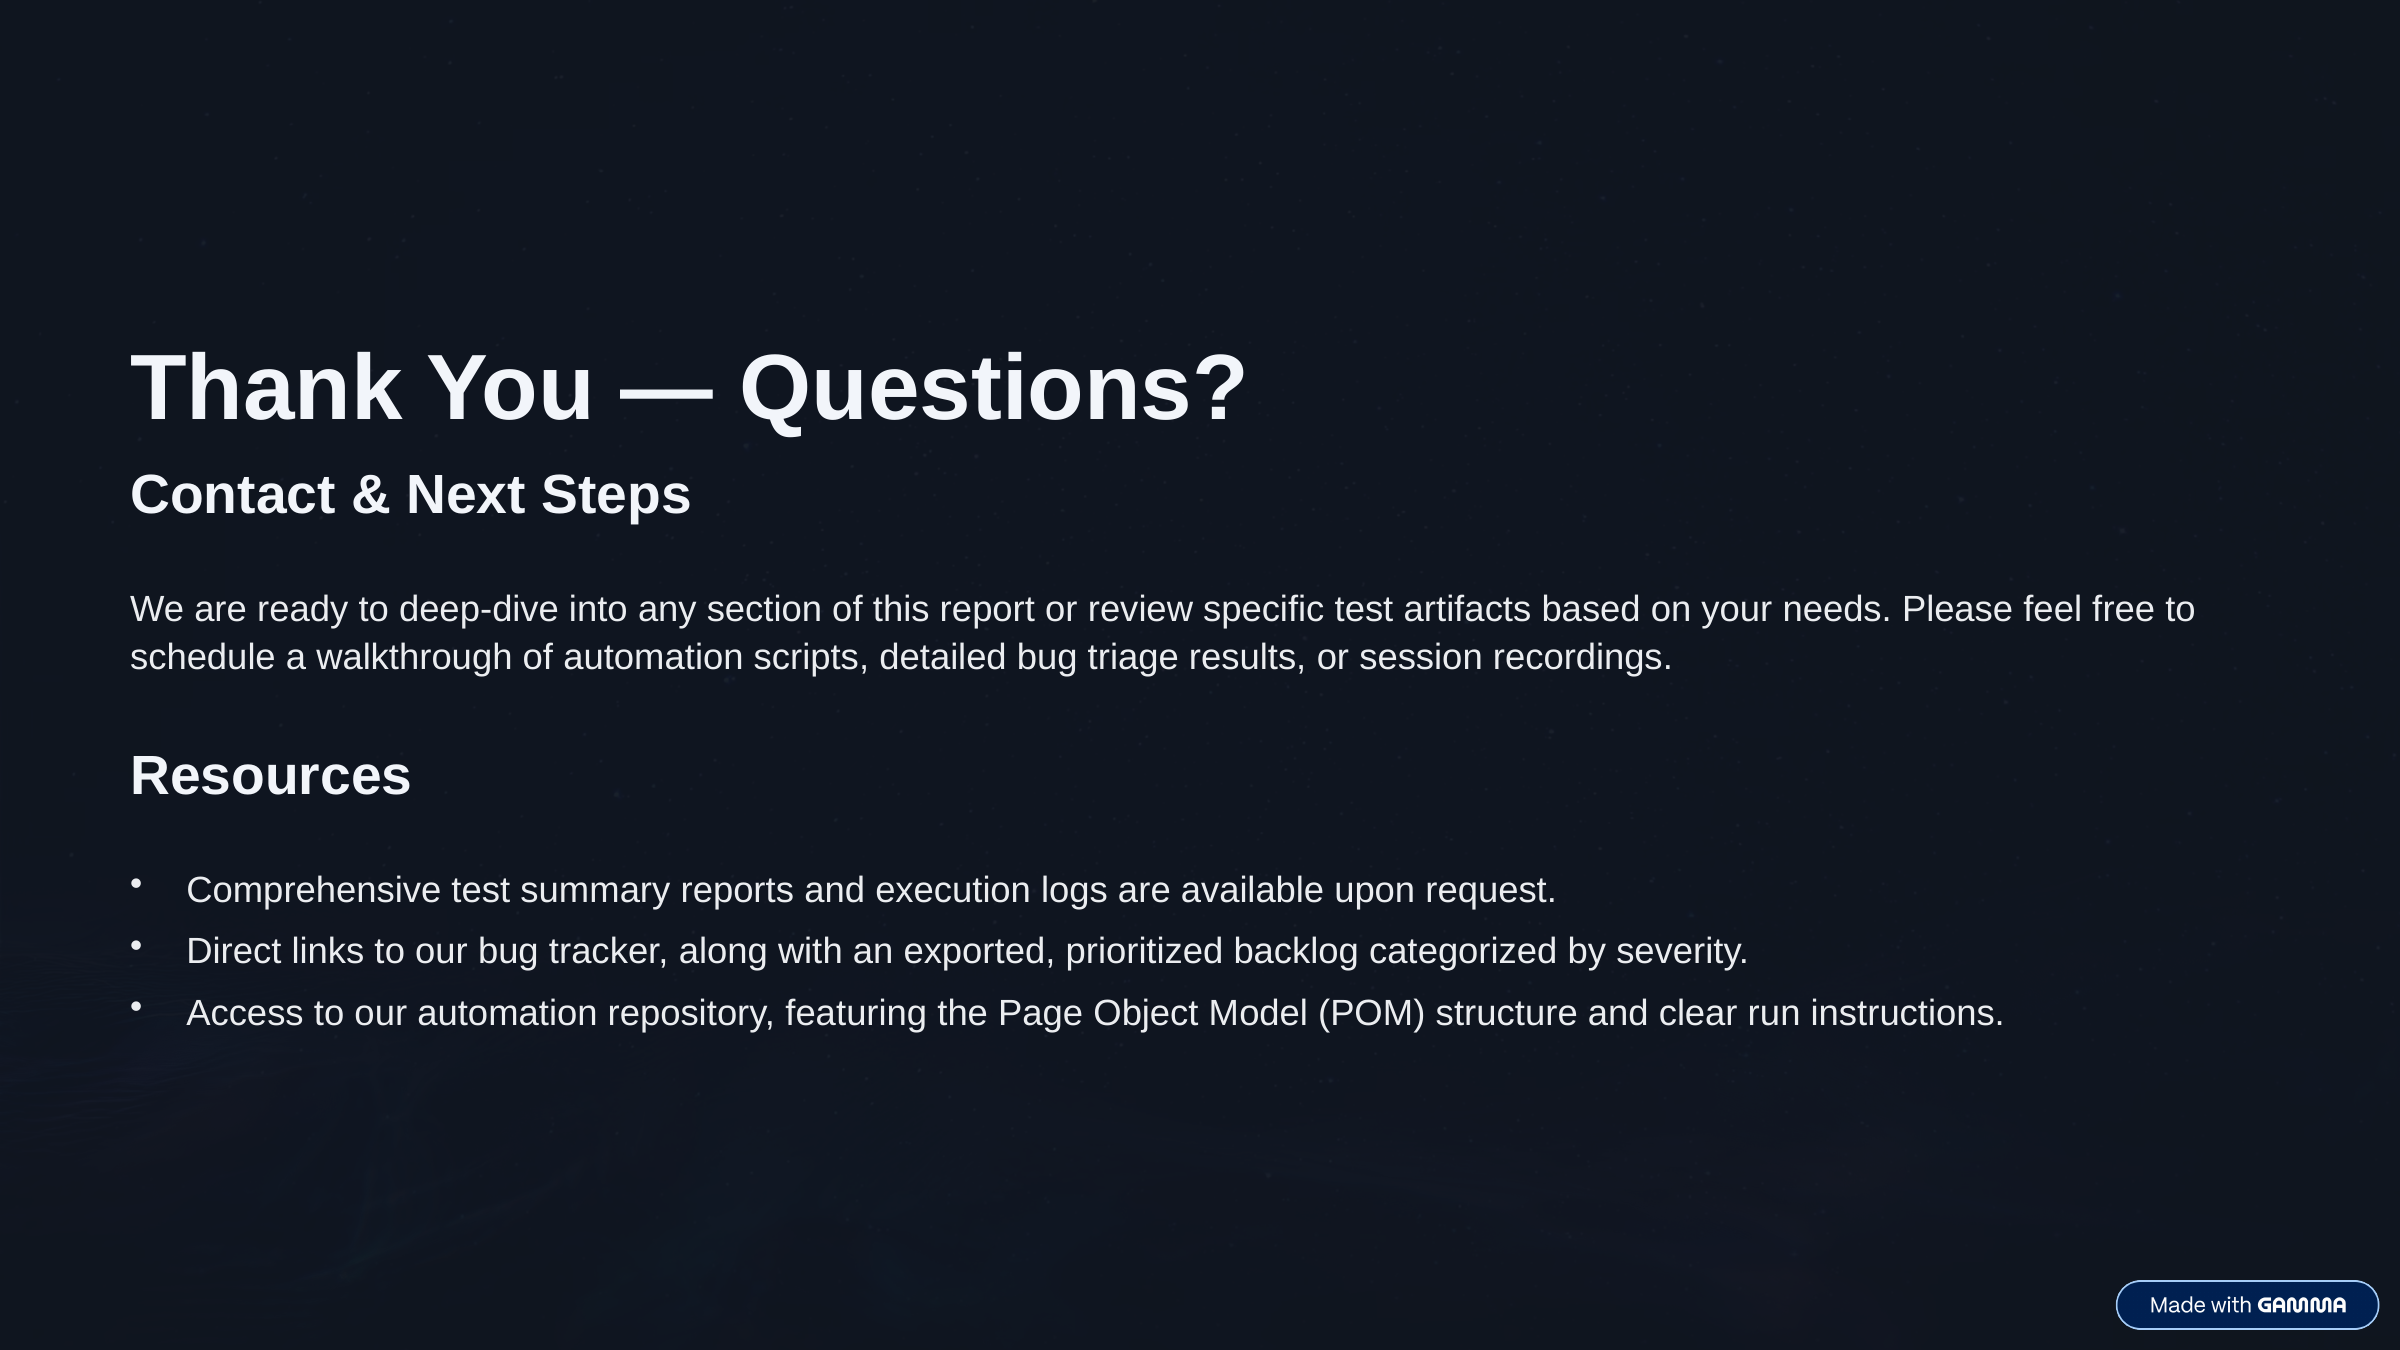

Thank You — Questions?
Contact & Next Steps
We are ready to deep-dive into any section of this report or review specific test artifacts based on your needs. Please feel free to schedule a walkthrough of automation scripts, detailed bug triage results, or session recordings.
Resources
Comprehensive test summary reports and execution logs are available upon request.
Direct links to our bug tracker, along with an exported, prioritized backlog categorized by severity.
Access to our automation repository, featuring the Page Object Model (POM) structure and clear run instructions.